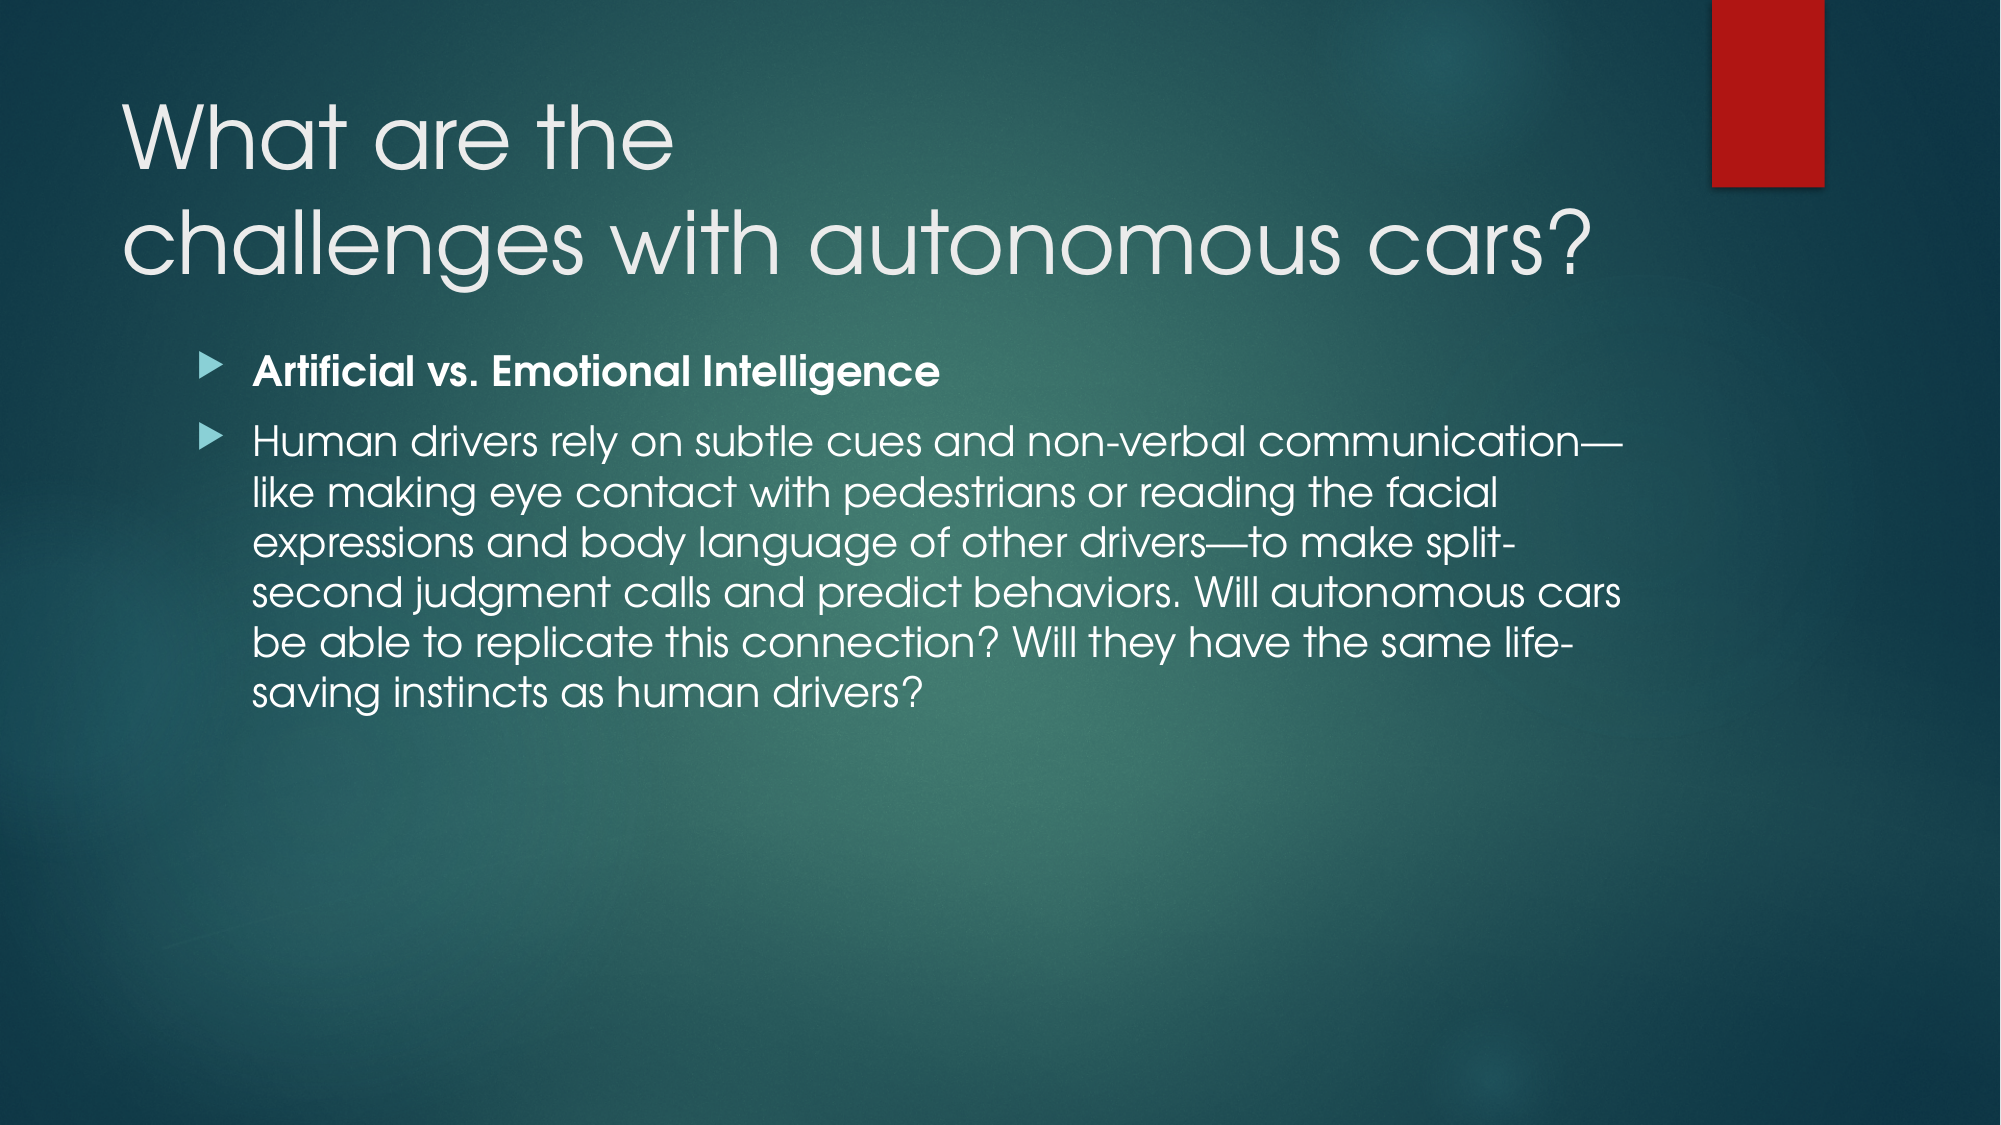

# What are the challenges with autonomous cars?

Artificial vs. Emotional Intelligence
Human drivers rely on subtle cues and non-verbal communication—like making eye contact with pedestrians or reading the facial expressions and body language of other drivers—to make split-second judgment calls and predict behaviors. Will autonomous cars be able to replicate this connection? Will they have the same life-saving instincts as human drivers?